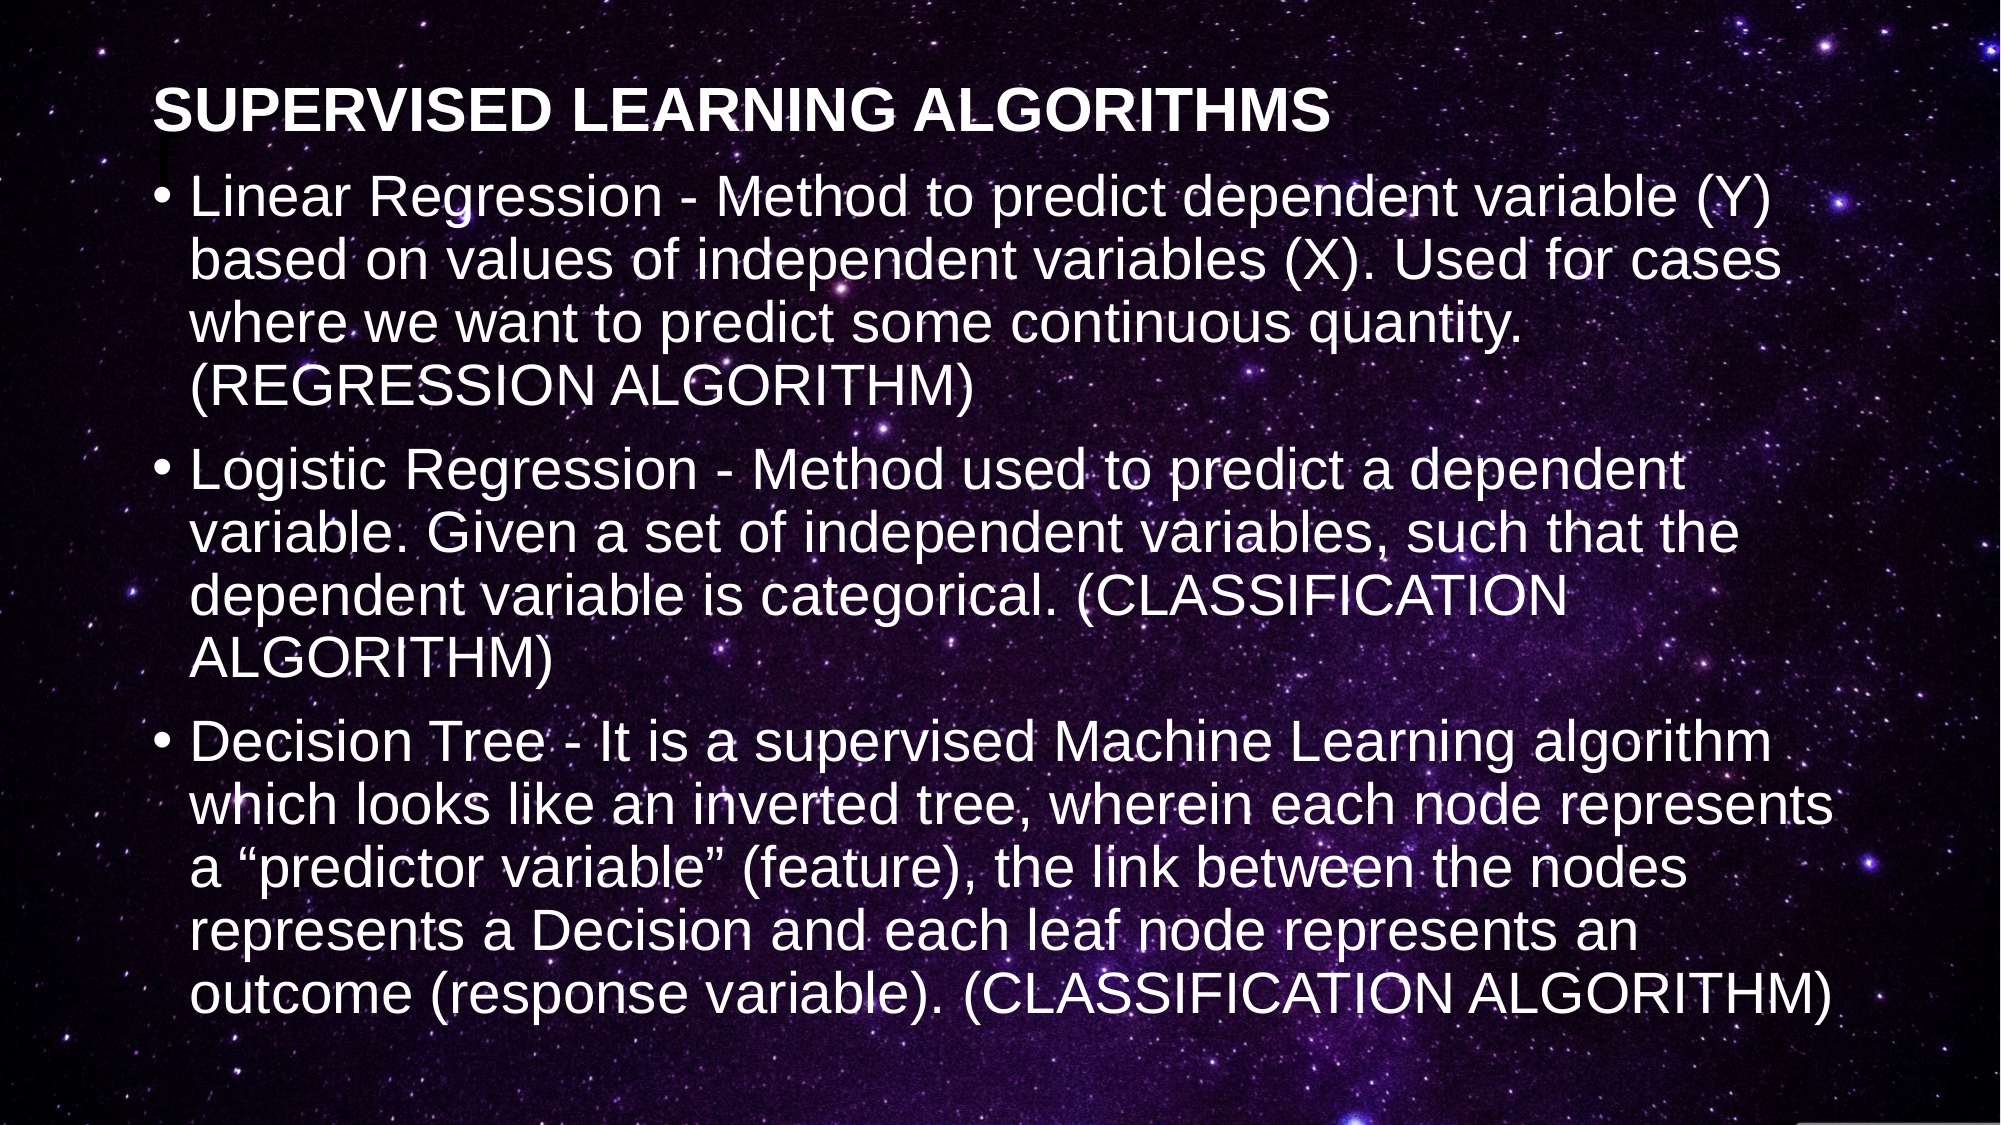

# f
SUPERVISED LEARNING ALGORITHMS
Linear Regression - Method to predict dependent variable (Y) based on values of independent variables (X). Used for cases where we want to predict some continuous quantity. (REGRESSION ALGORITHM)
Logistic Regression - Method used to predict a dependent variable. Given a set of independent variables, such that the dependent variable is categorical. (CLASSIFICATION ALGORITHM)
Decision Tree - It is a supervised Machine Learning algorithm which looks like an inverted tree, wherein each node represents a “predictor variable” (feature), the link between the nodes represents a Decision and each leaf node represents an outcome (response variable). (CLASSIFICATION ALGORITHM)